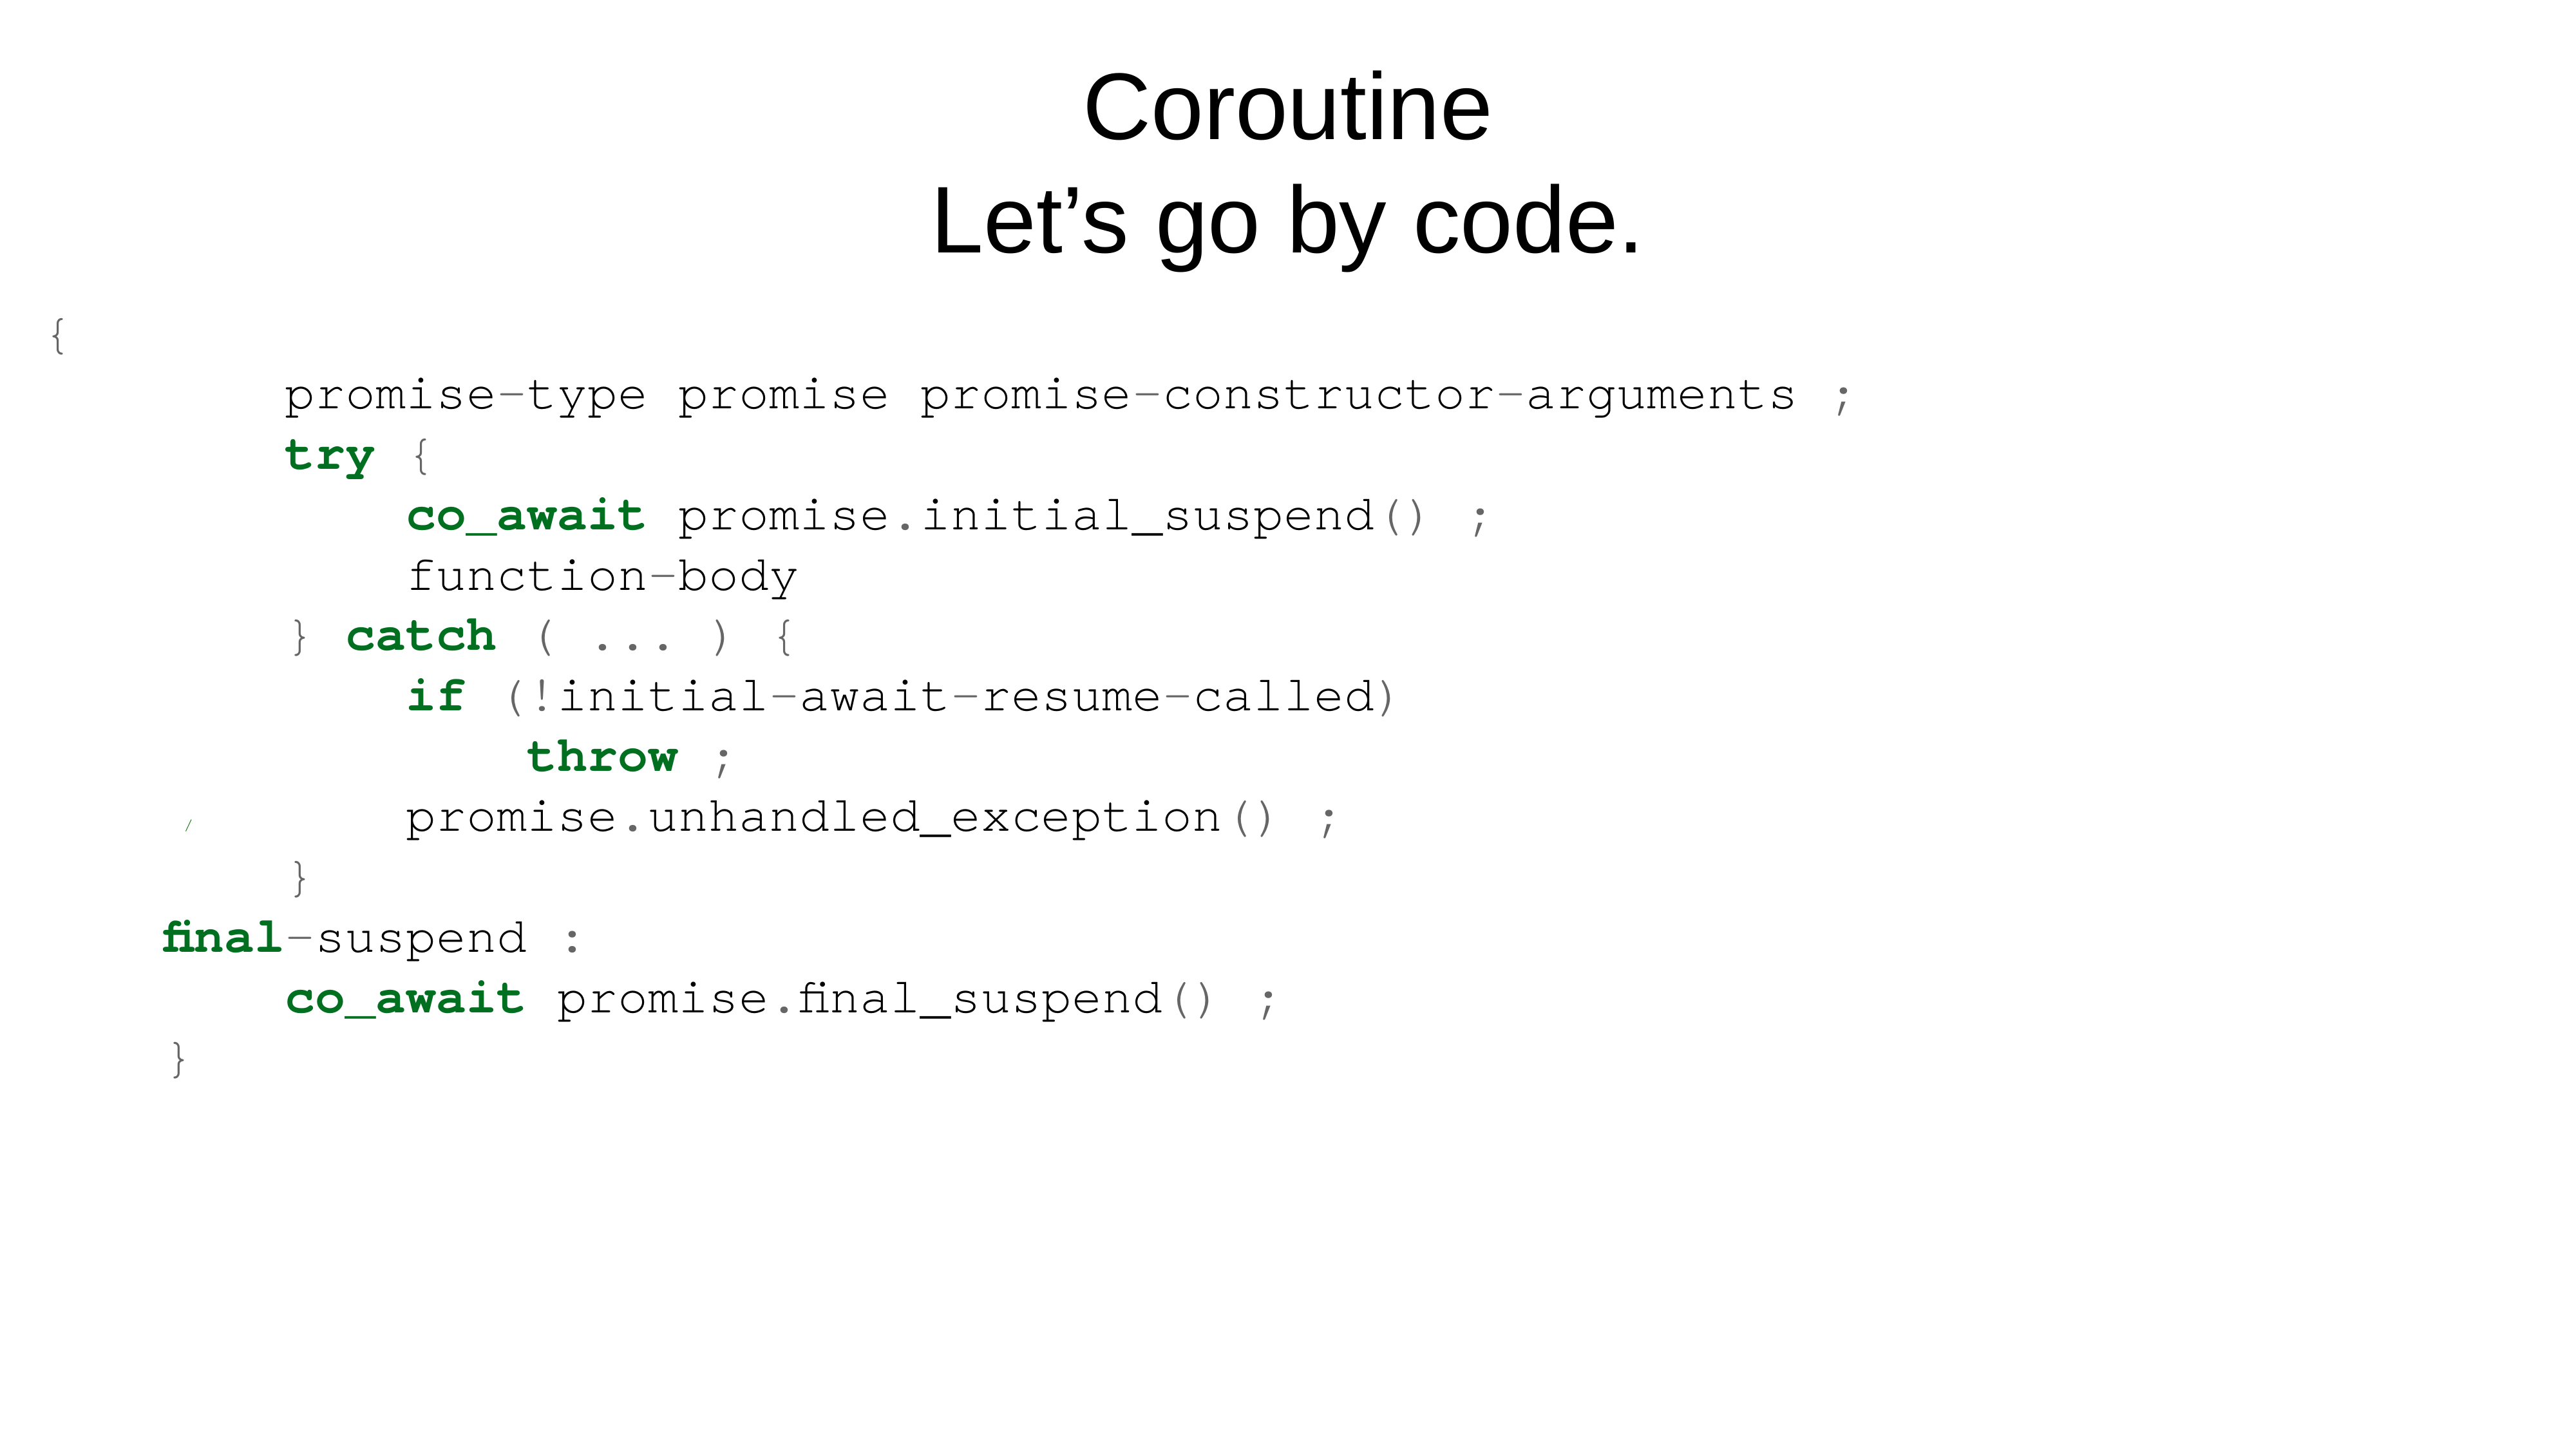

# Coroutine
Let’s go by code.
{
        promise-type promise promise-constructor-arguments ;
        try {
            co_await promise.initial_suspend() ;
            function-body
        } catch ( ... ) {
            if (!initial-await-resume-called)
                throw ;
            promise.unhandled_exception() ;
        }
    final-suspend :
        co_await promise.final_suspend() ;
    }
/